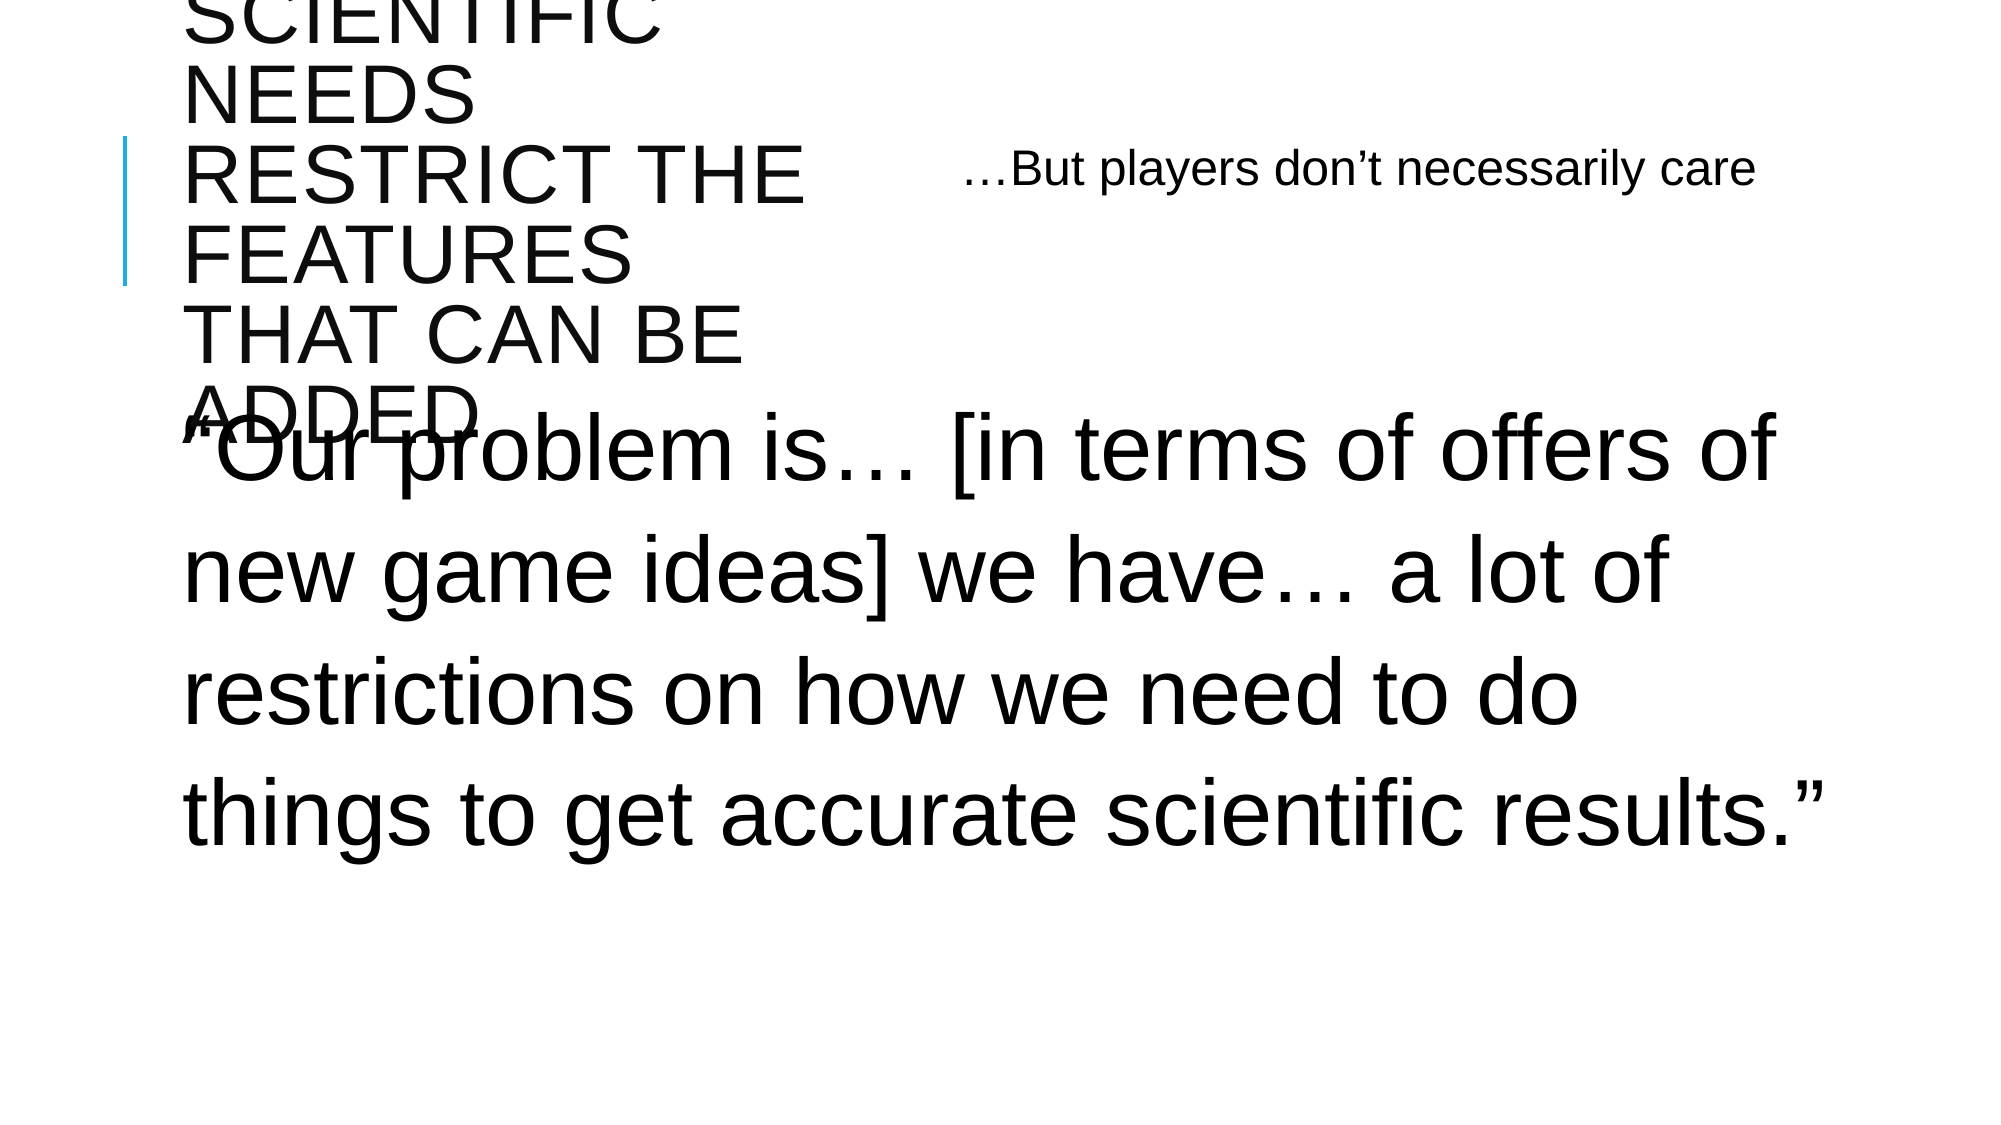

# Scientific needs restrict the features that can be added
…But players don’t necessarily care
“Our problem is… [in terms of offers of new game ideas] we have… a lot of restrictions on how we need to do things to get accurate scientific results.”